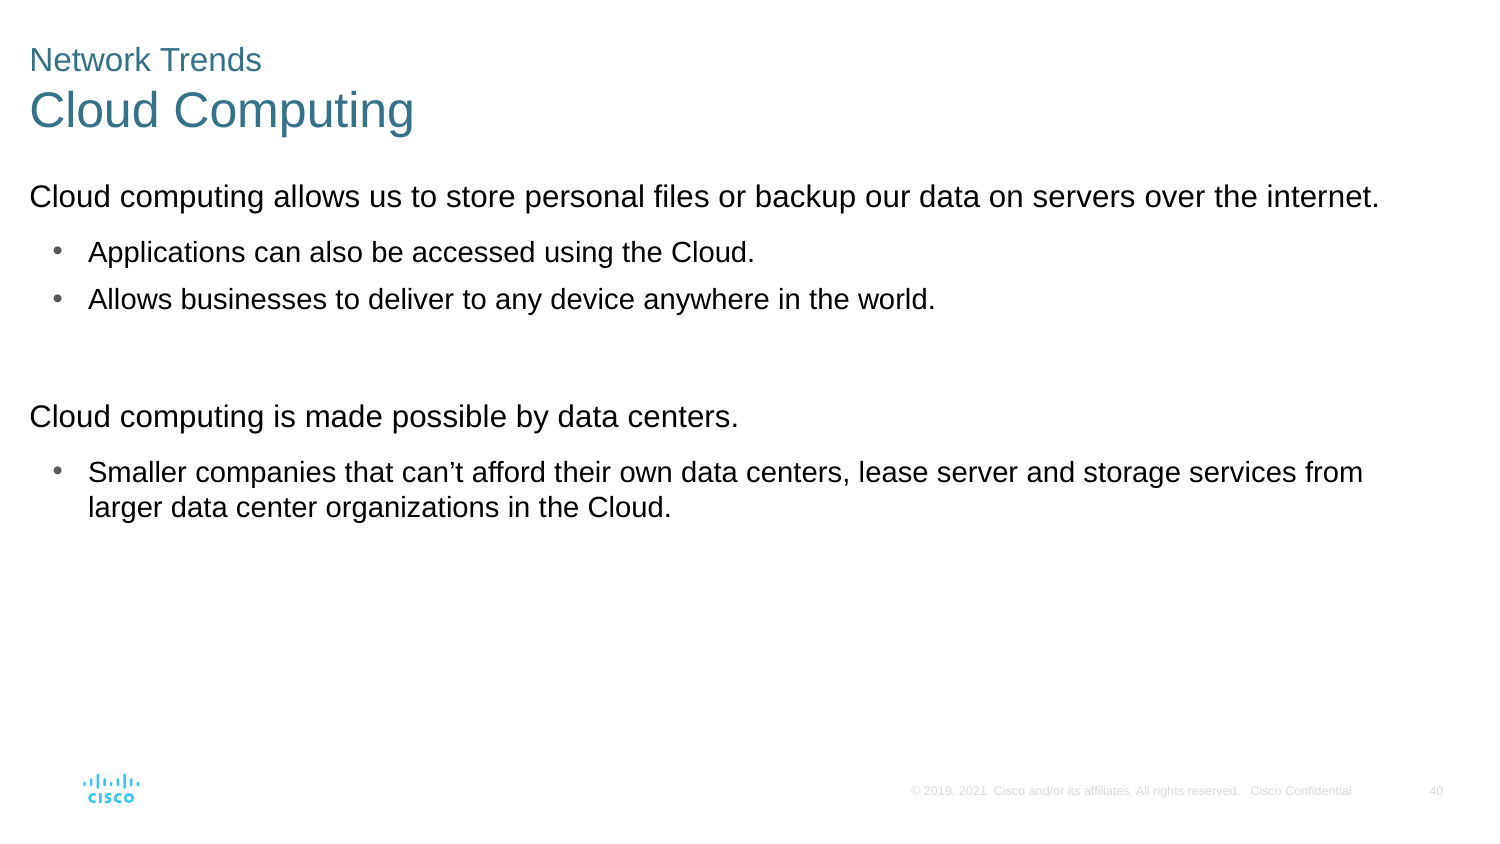

# Network Trends Cloud Computing
Cloud computing allows us to store personal files or backup our data on servers over the internet.
Applications can also be accessed using the Cloud.
Allows businesses to deliver to any device anywhere in the world.

Cloud computing is made possible by data centers.
Smaller companies that can’t afford their own data centers, lease server and storage services from larger data center organizations in the Cloud.